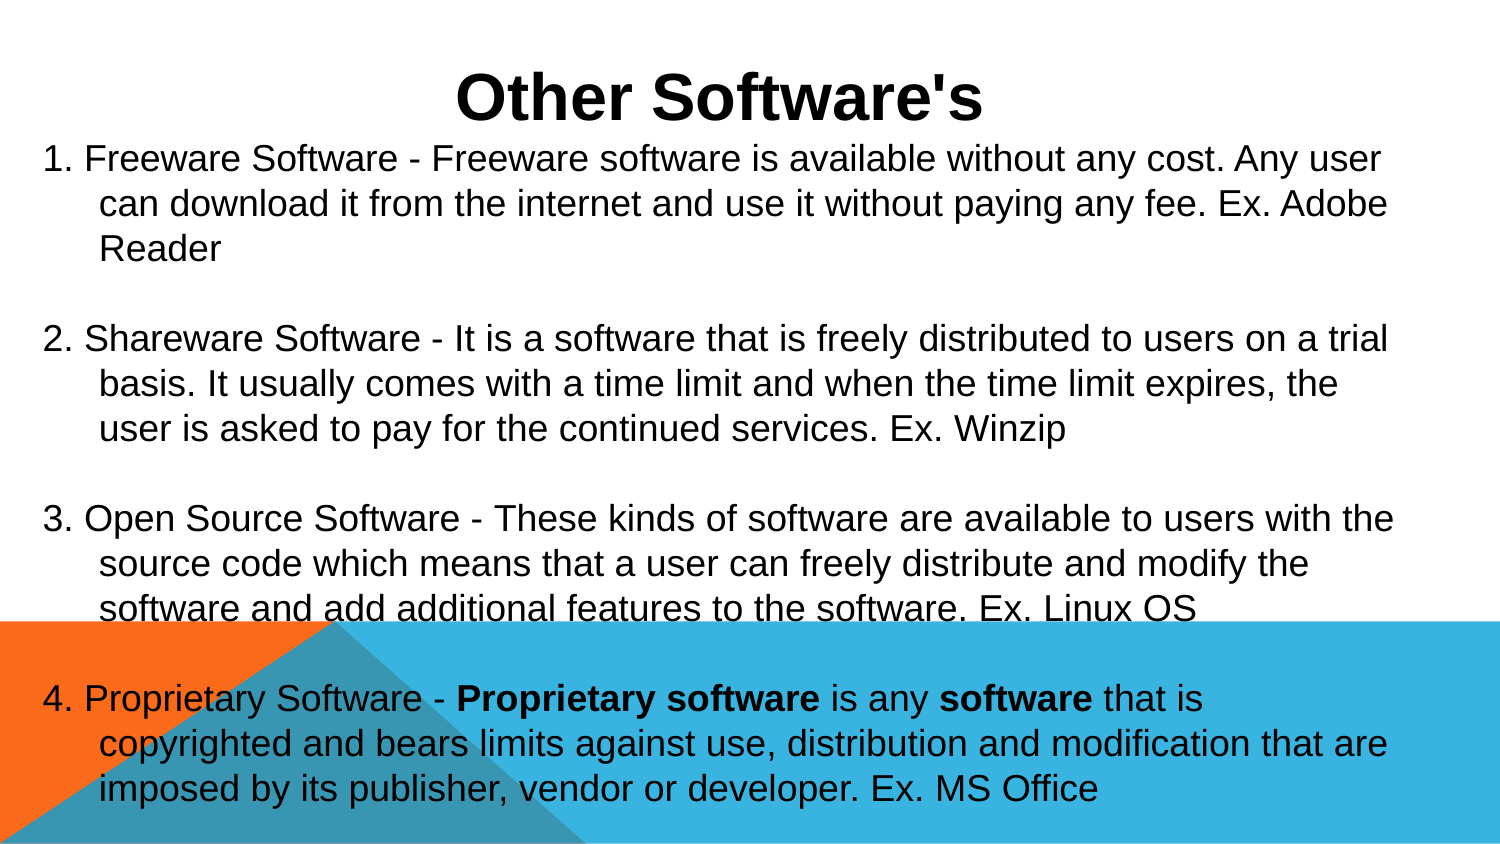

Other Software's
1. Freeware Software - Freeware software is available without any cost. Any user can download it from the internet and use it without paying any fee. Ex. Adobe Reader

2. Shareware Software - It is a software that is freely distributed to users on a trial basis. It usually comes with a time limit and when the time limit expires, the user is asked to pay for the continued services. Ex. Winzip

3. Open Source Software - These kinds of software are available to users with the source code which means that a user can freely distribute and modify the software and add additional features to the software. Ex. Linux OS

4. Proprietary Software - Proprietary software is any software that is copyrighted and bears limits against use, distribution and modification that are imposed by its publisher, vendor or developer. Ex. MS Office